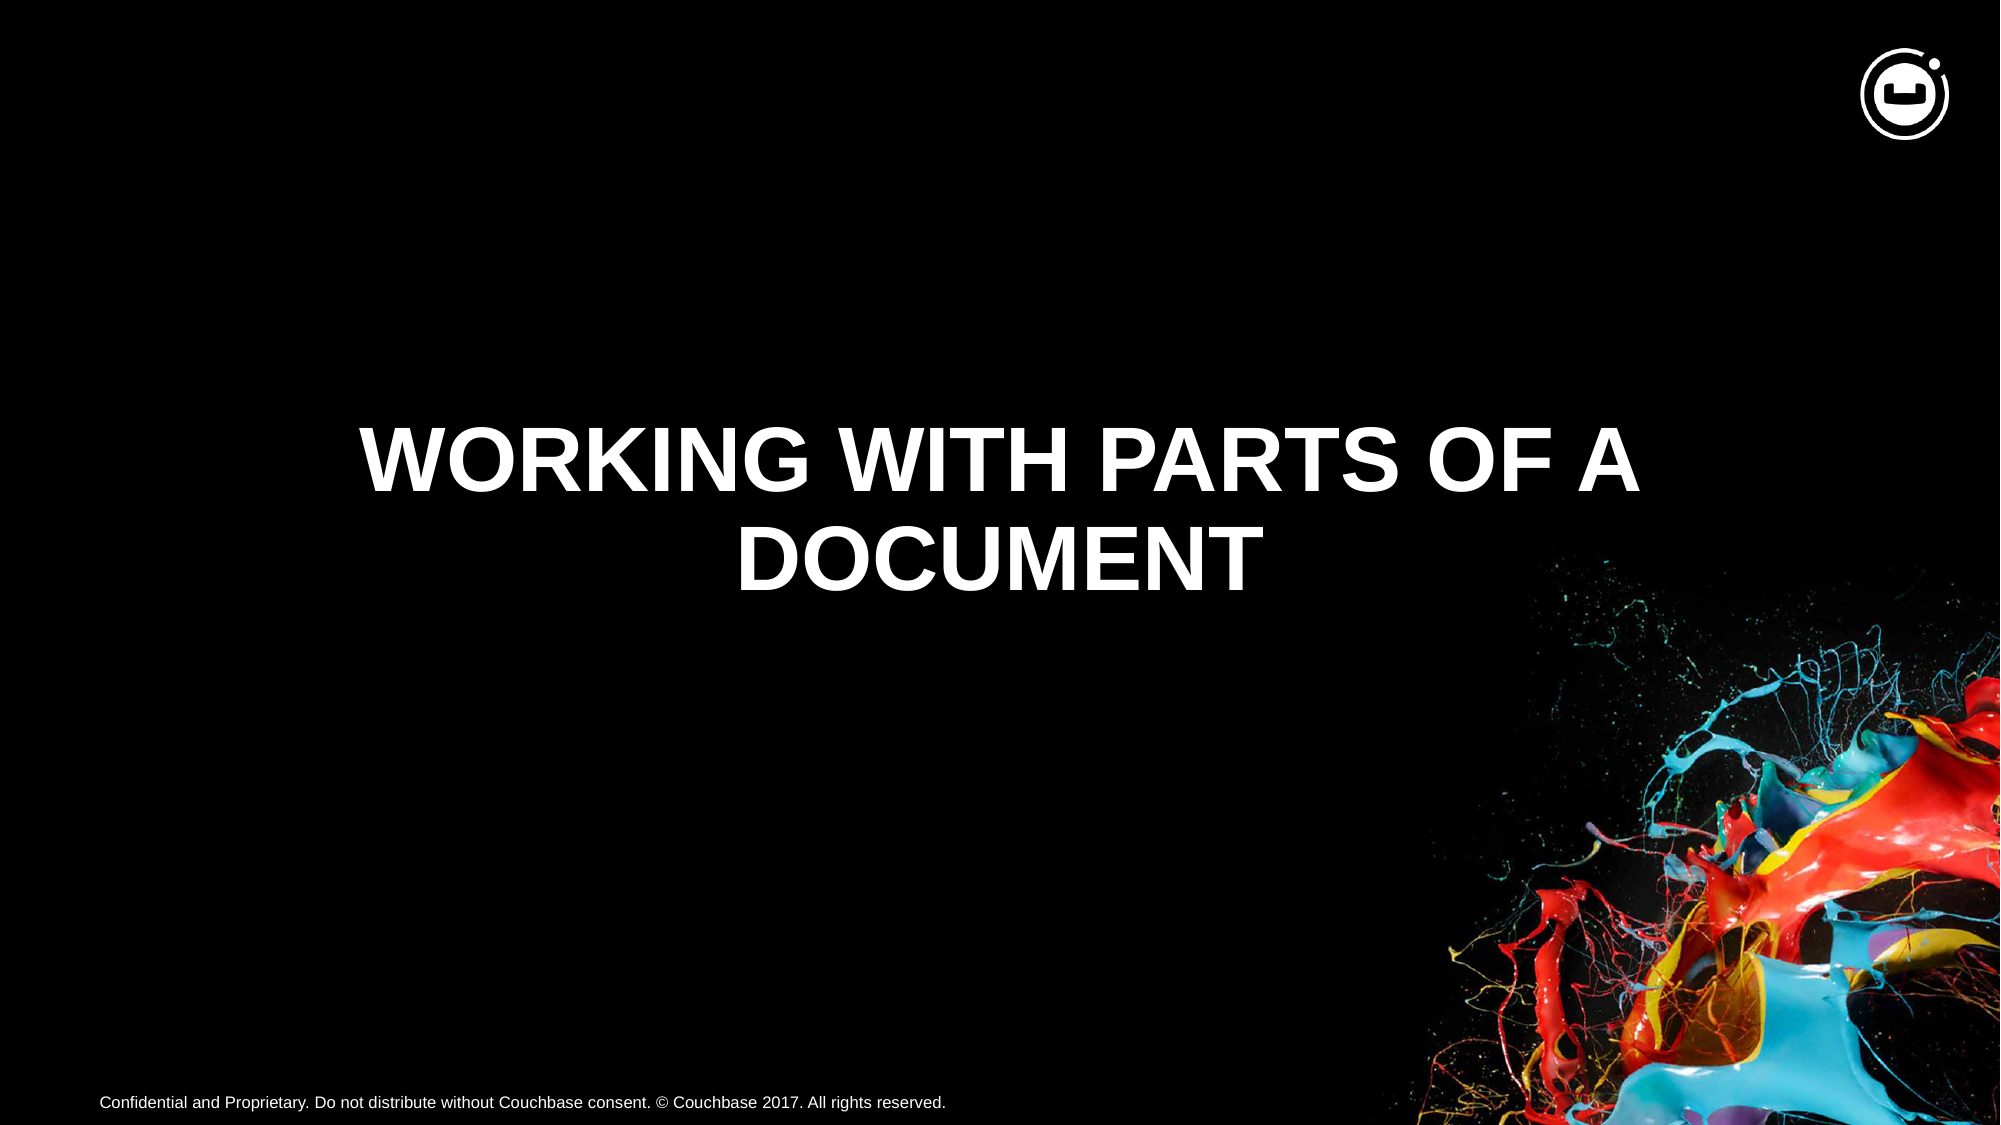

# Working with Parts of a Document